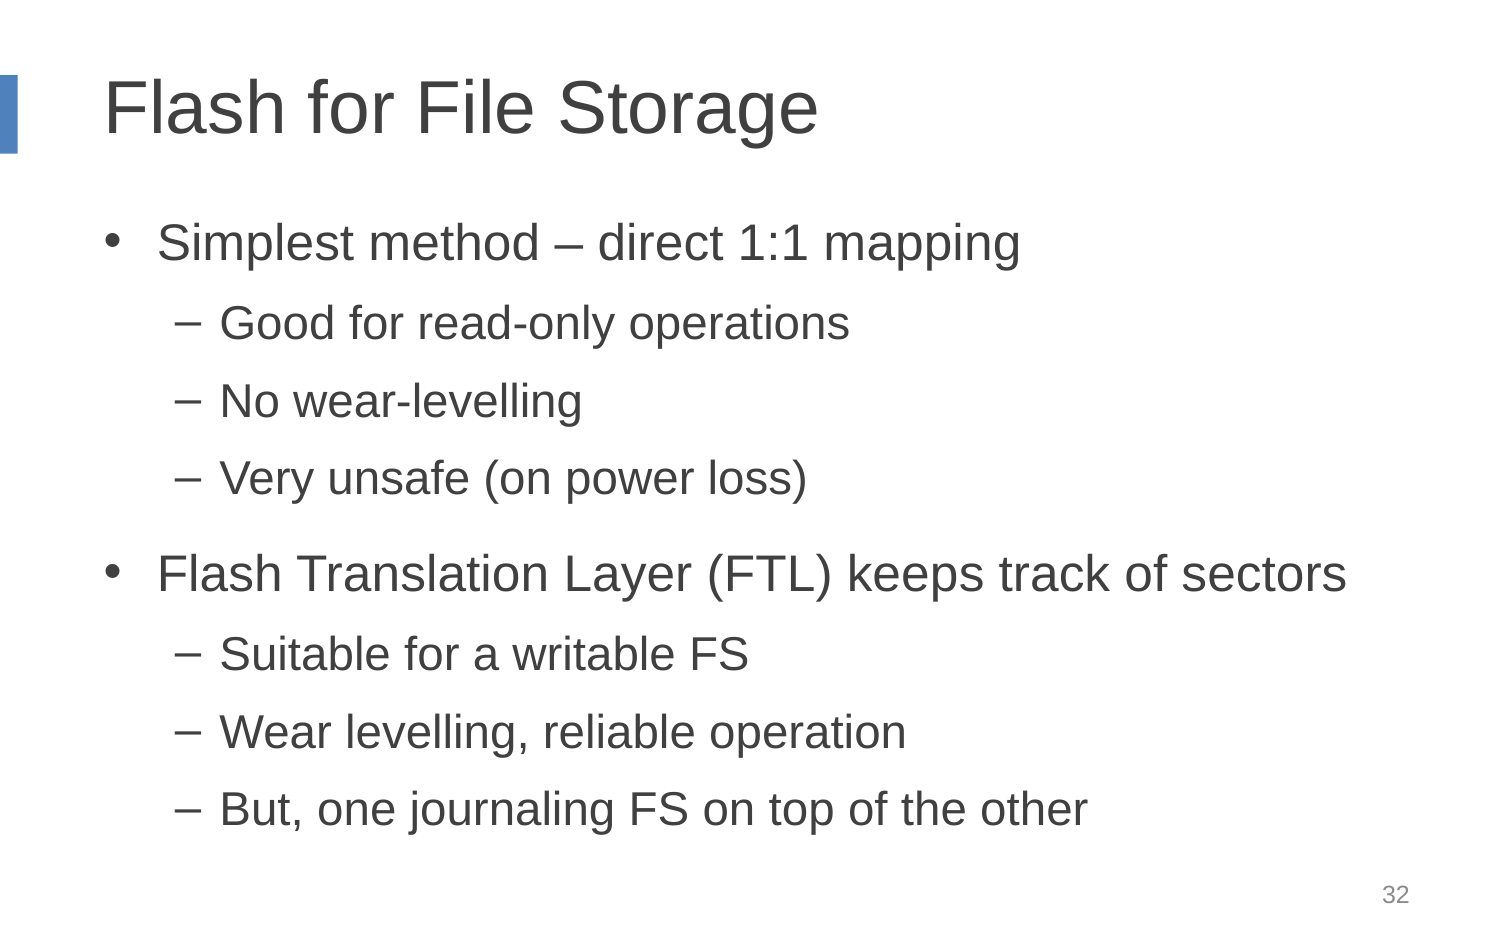

# Flash for File Storage
Simplest method – direct 1:1 mapping
Good for read-only operations
No wear-levelling
Very unsafe (on power loss)
Flash Translation Layer (FTL) keeps track of sectors
Suitable for a writable FS
Wear levelling, reliable operation
But, one journaling FS on top of the other

32